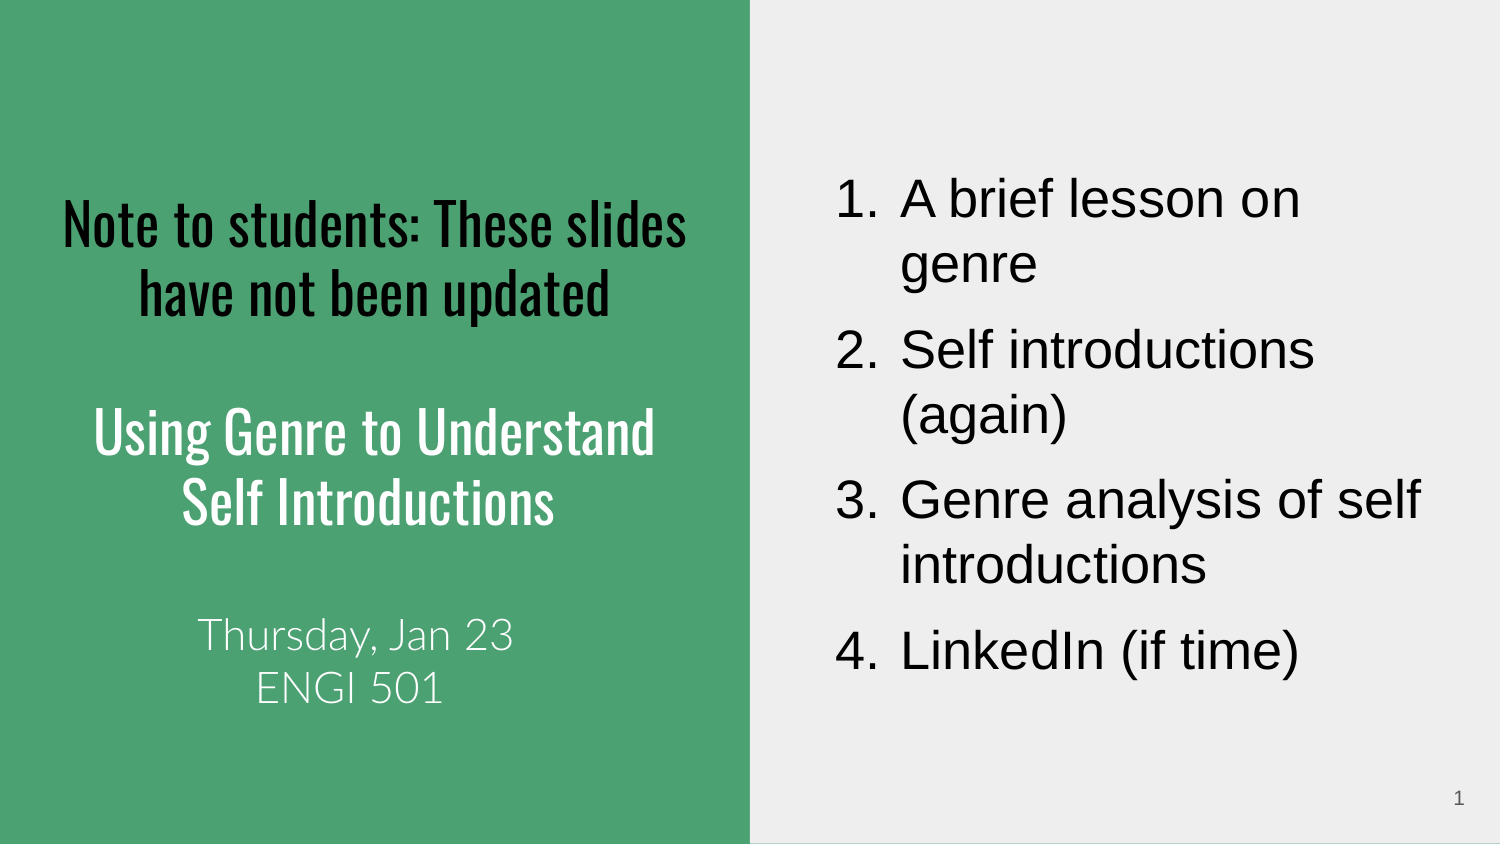

A brief lesson on genre
Self introductions (again)
Genre analysis of self introductions
LinkedIn (if time)

# Note to students: These slides have not been updated

Using Genre to Understand Self Introductions
Thursday, Jan 23
ENGI 501
1